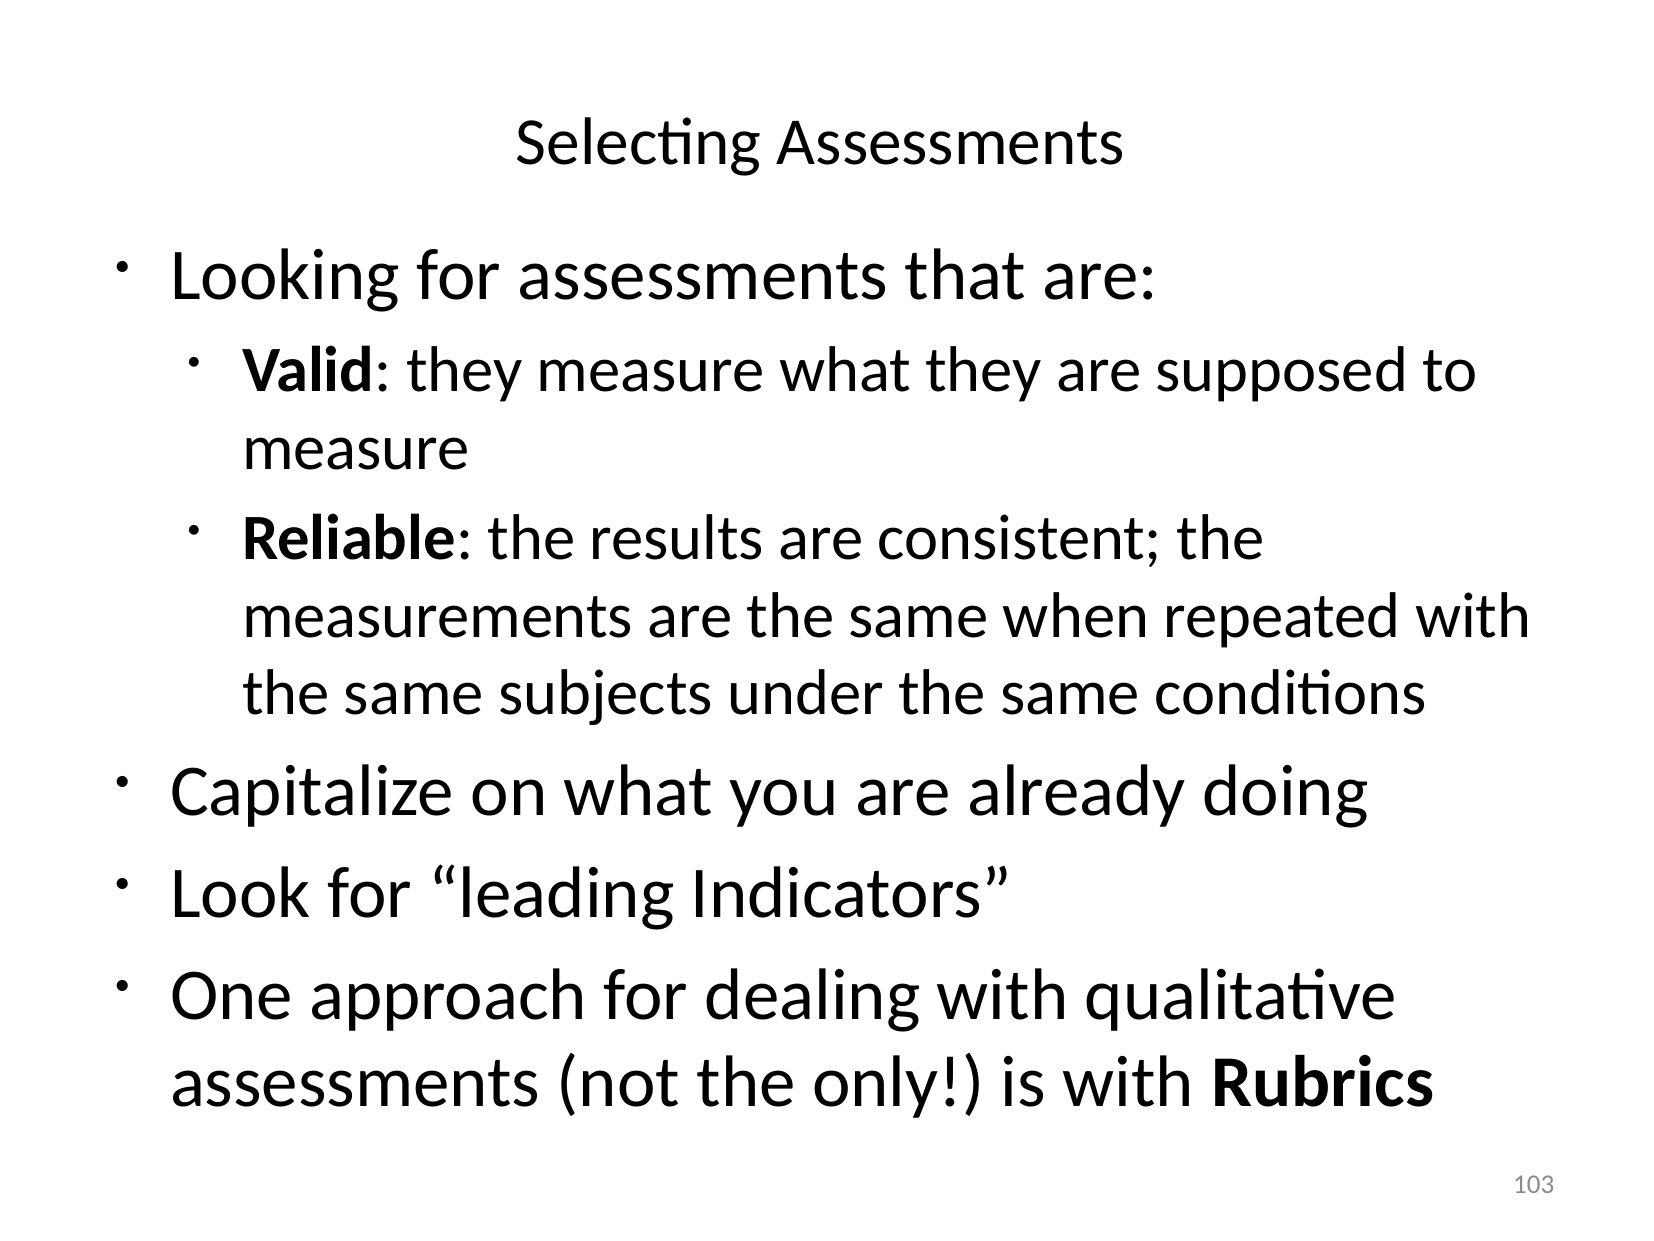

# Selecting Assessments
Looking for assessments that are:
Valid: they measure what they are supposed to measure
Reliable: the results are consistent; the measurements are the same when repeated with the same subjects under the same conditions
Capitalize on what you are already doing
Look for “leading Indicators”
One approach for dealing with qualitative assessments (not the only!) is with Rubrics
103